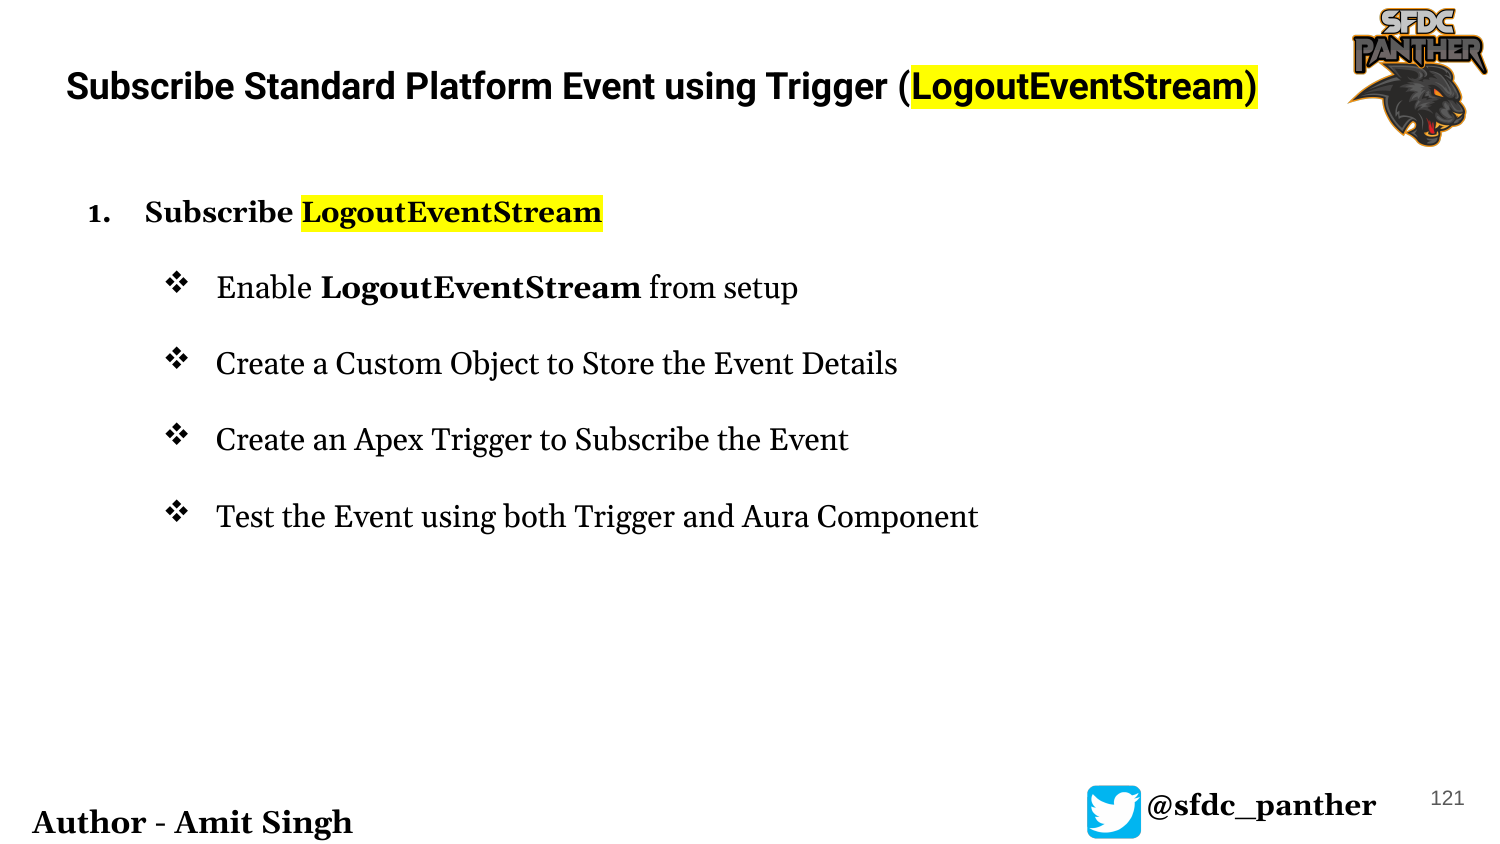

# Subscribe Standard Platform Event using Trigger (LogoutEventStream)
Subscribe LogoutEventStream
Enable LogoutEventStream from setup
Create a Custom Object to Store the Event Details
Create an Apex Trigger to Subscribe the Event
Test the Event using both Trigger and Aura Component
121